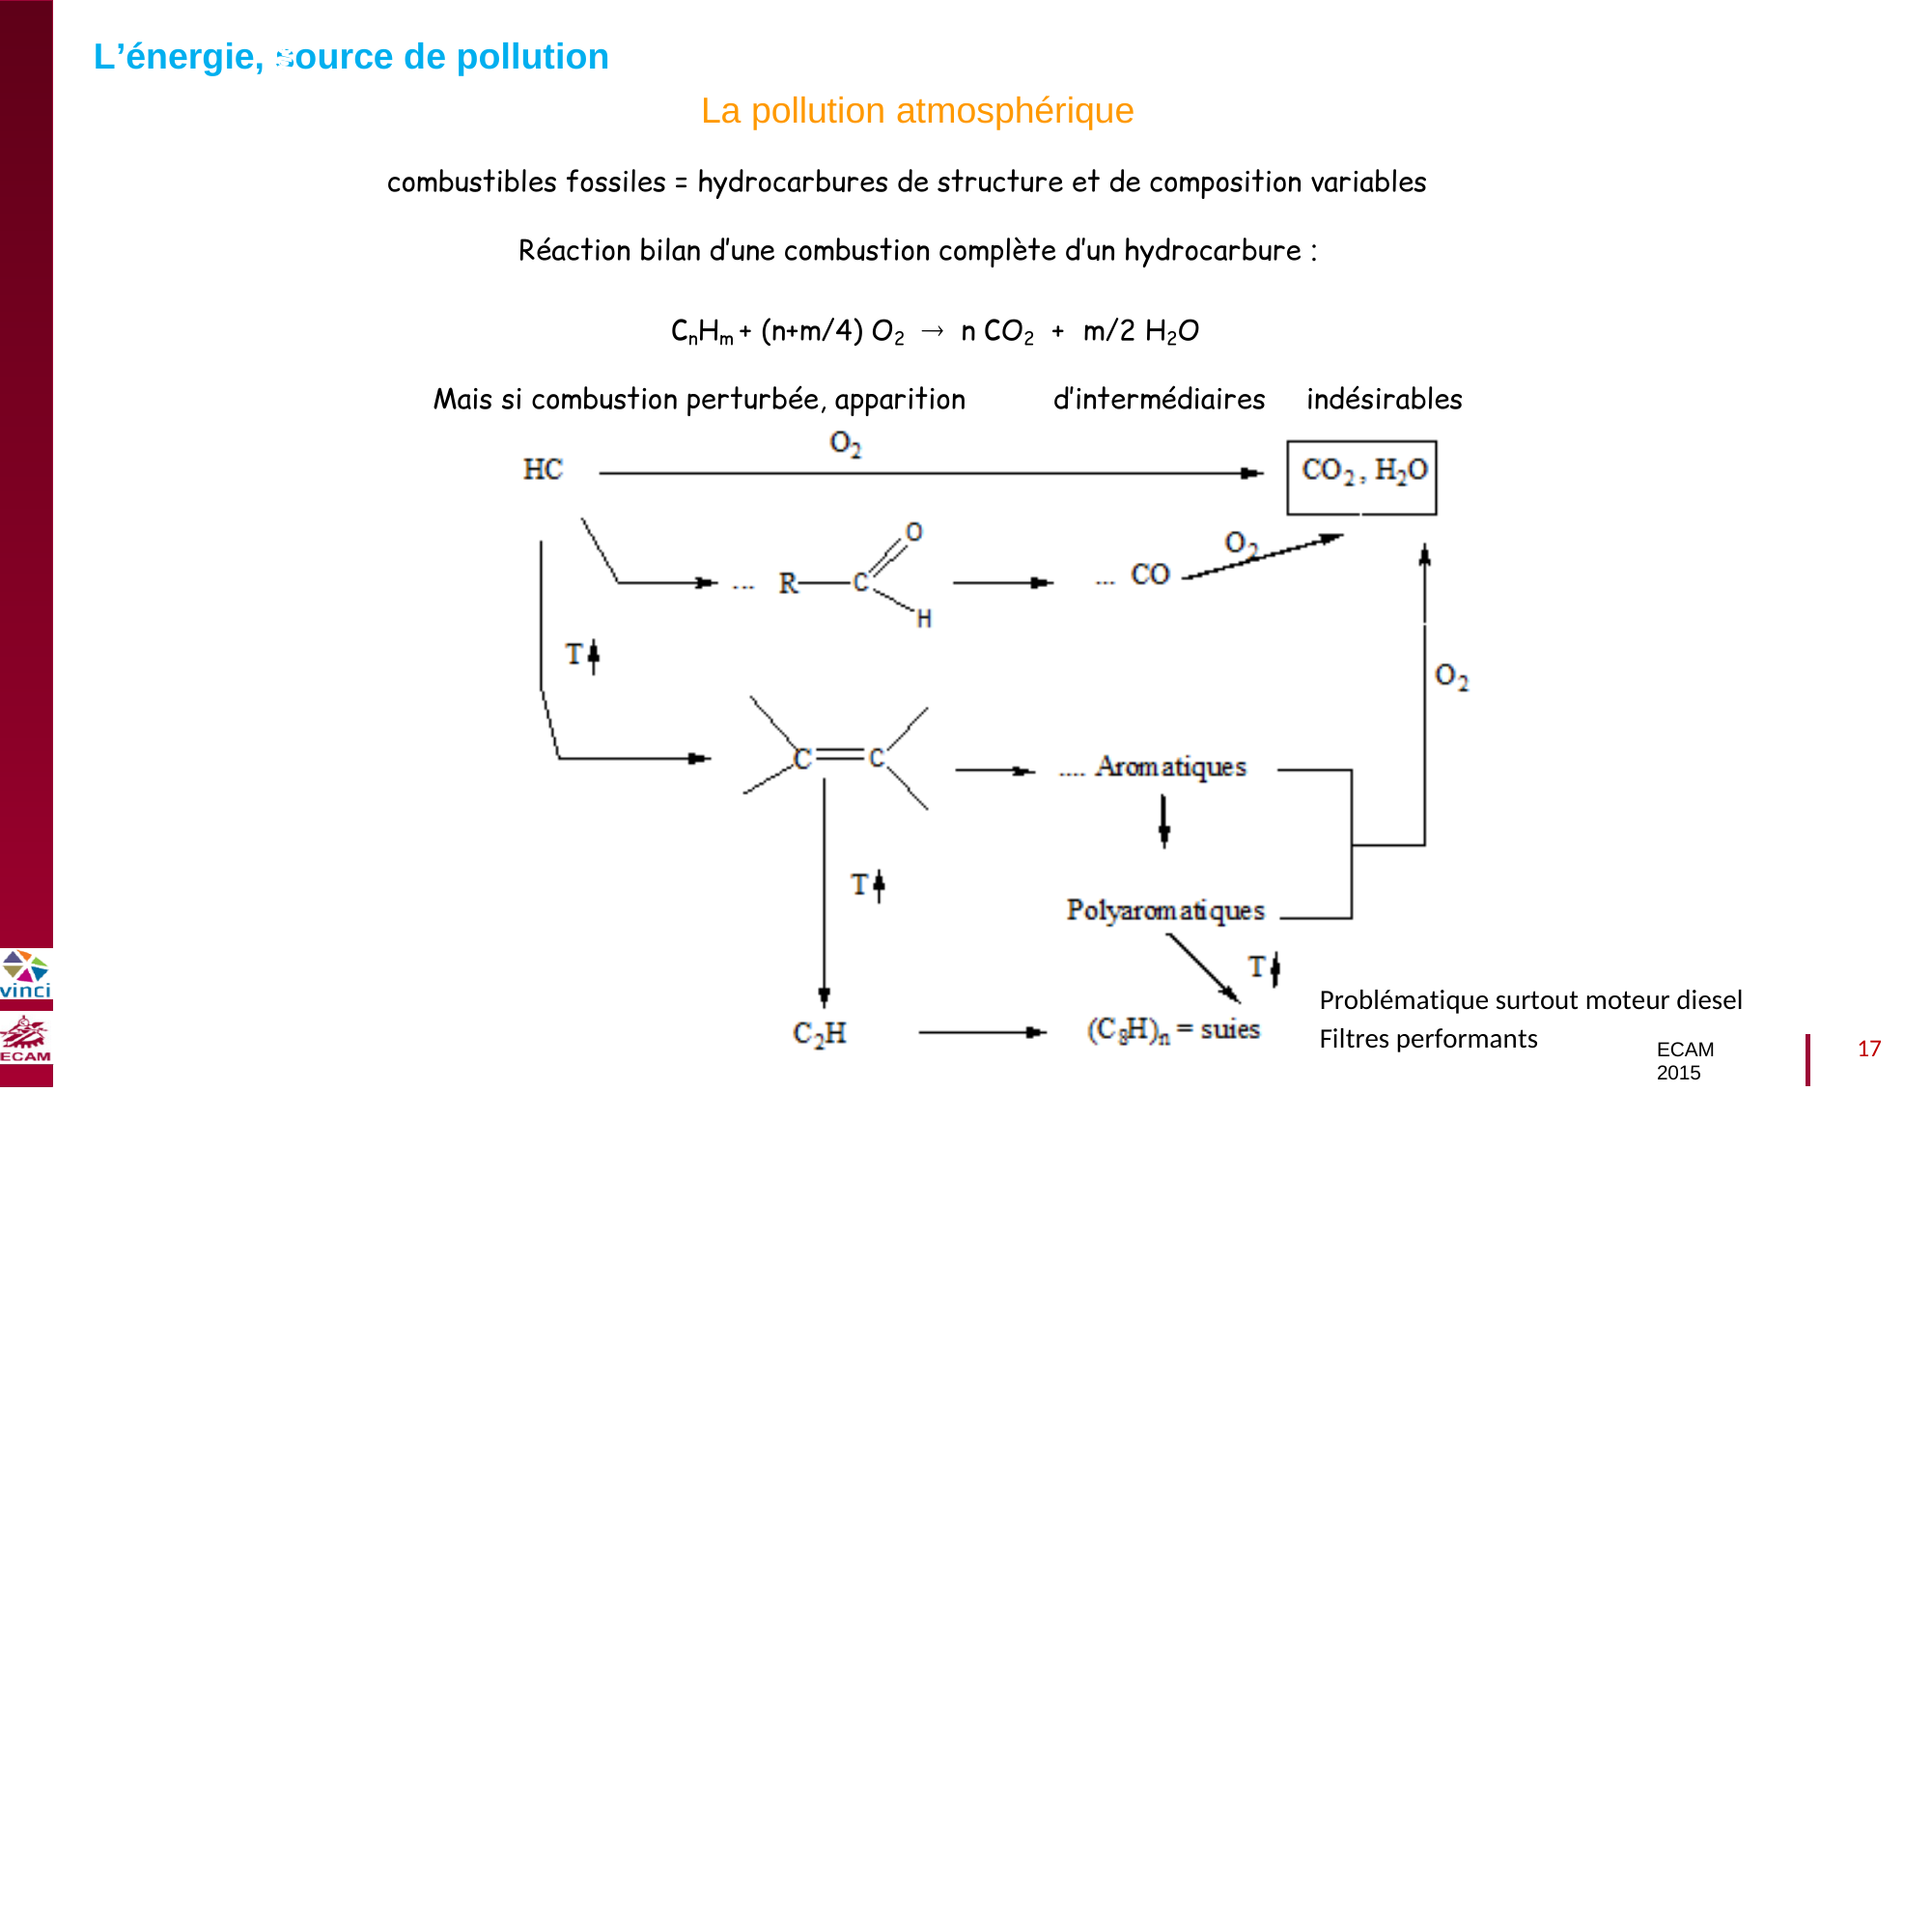

L’énergie, source de pollution
La pollution atmosphérique
combustibles fossiles = hydrocarbures de structure et de composition variables
Réaction bilan d’une combustion complète d’un hydrocarbure :
B2040-Chimie du vivant et environnement
CnHm + (n+m/4) O2   →  n CO2  + m/2 H2O
Mais si combustion perturbée, apparition
d’intermédiaires
indésirables

Problématique surtout moteur diesel

Filtres performants

17
ECAM 2015